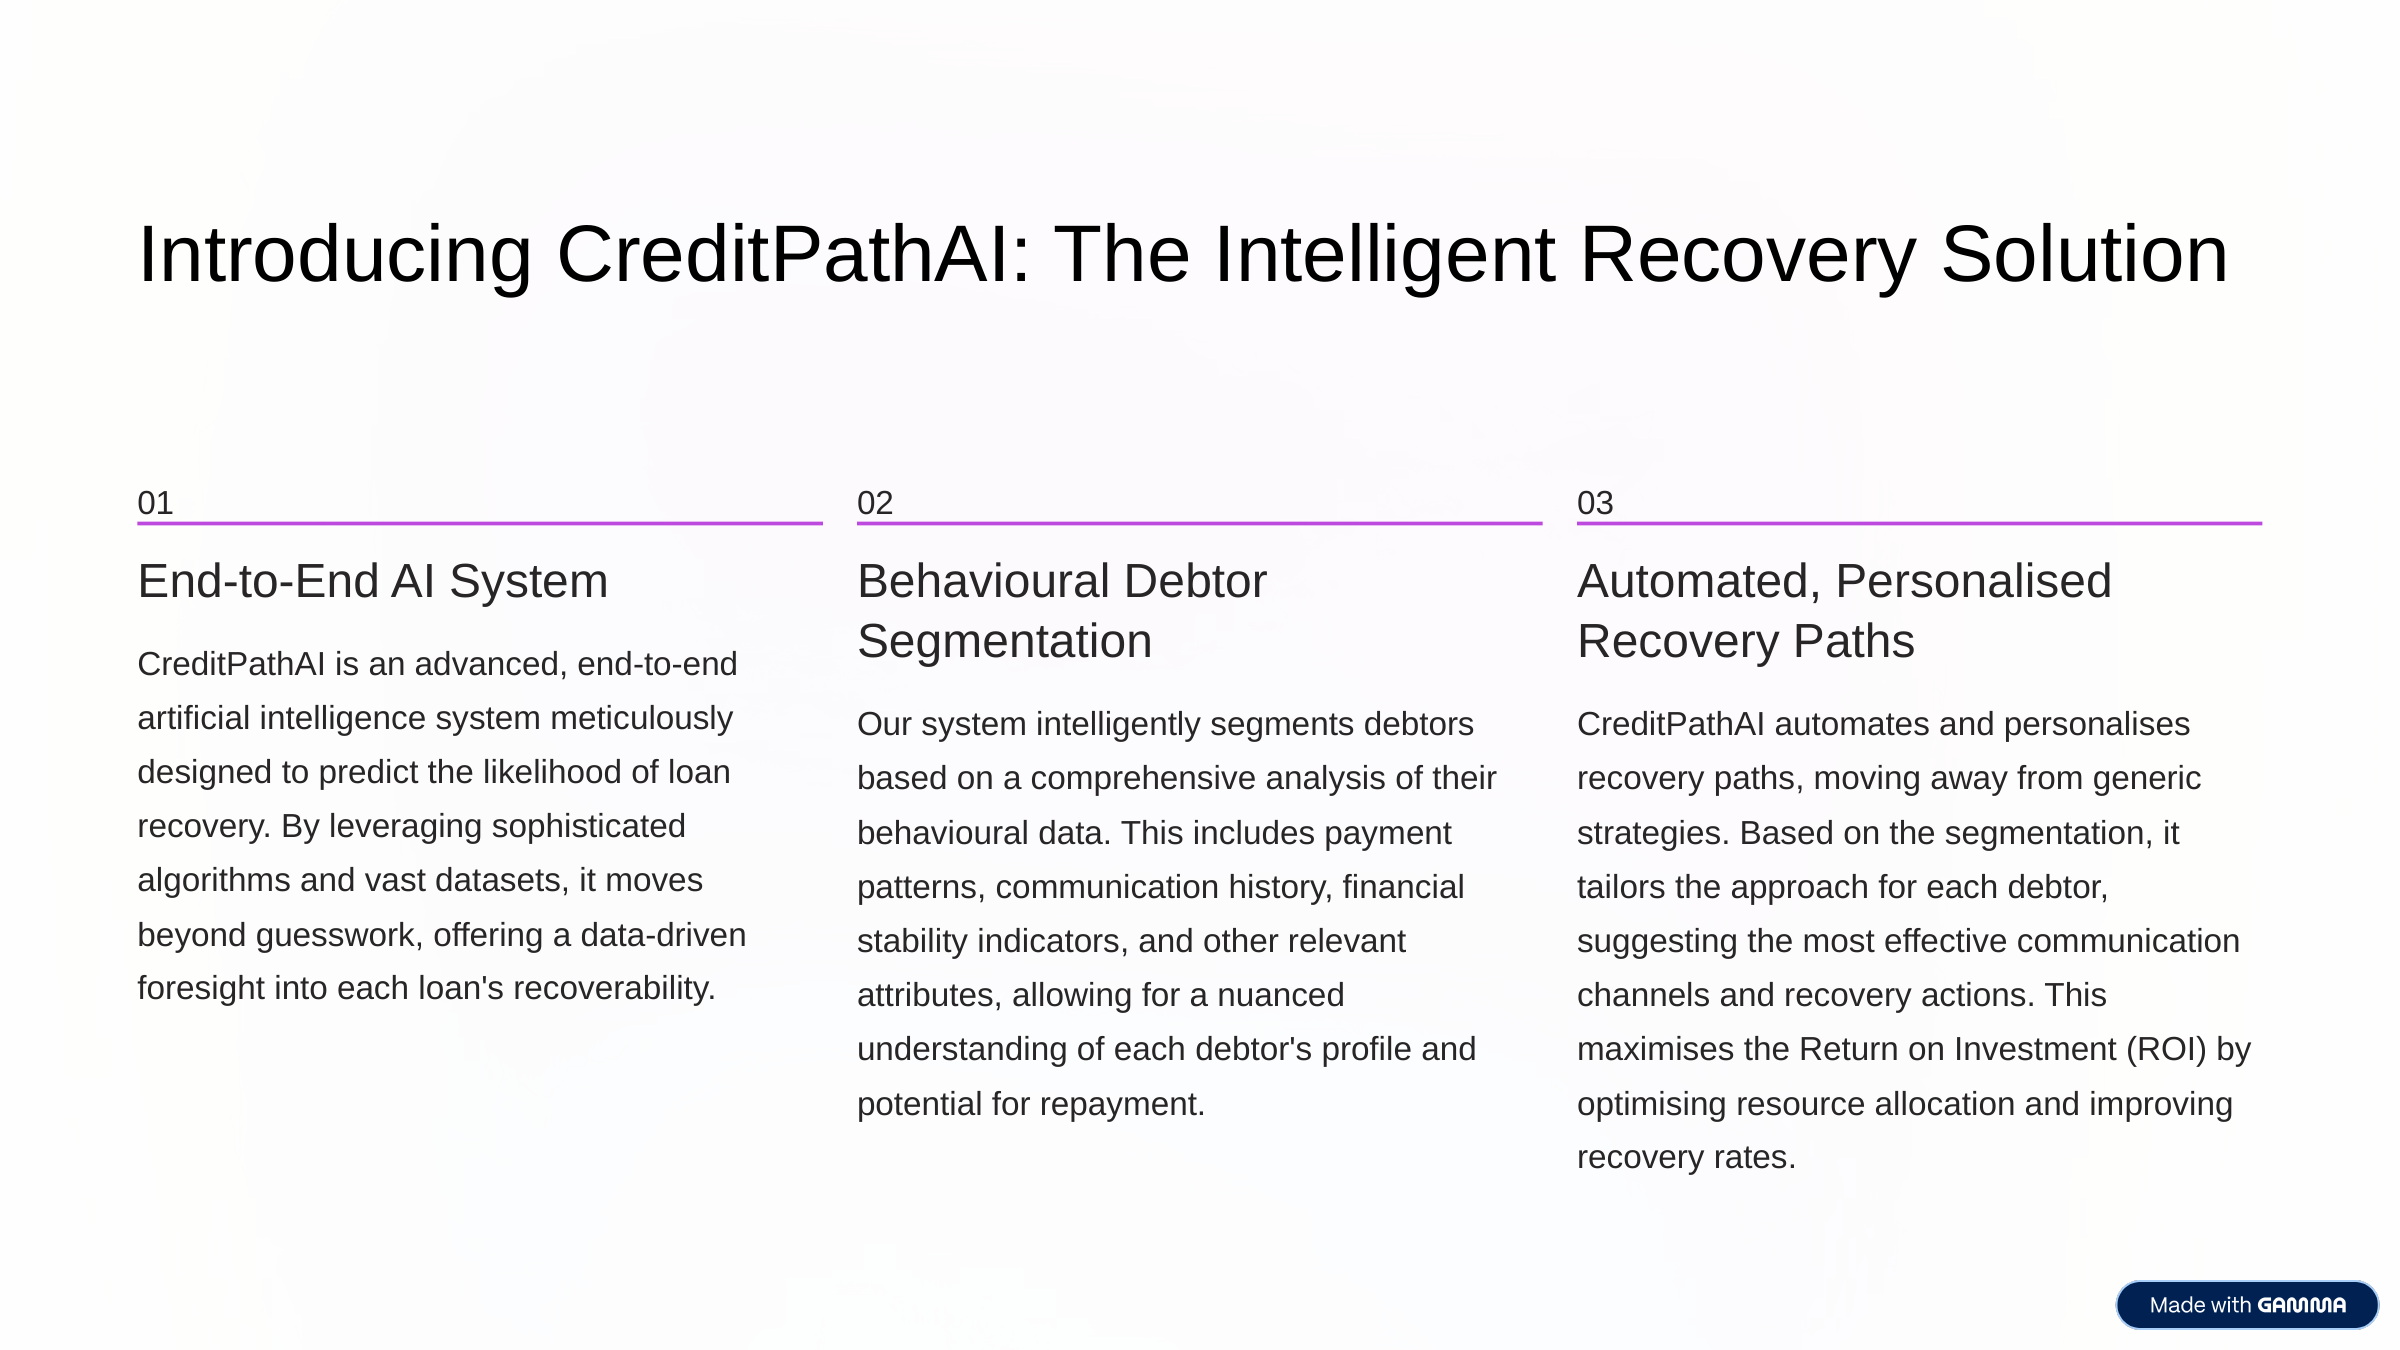

Introducing CreditPathAI: The Intelligent Recovery Solution
01
02
03

End-to-End AI System
Behavioural Debtor Segmentation
Automated, Personalised Recovery Paths
CreditPathAI is an advanced, end-to-end artificial intelligence system meticulously designed to predict the likelihood of loan recovery. By leveraging sophisticated algorithms and vast datasets, it moves beyond guesswork, offering a data-driven foresight into each loan's recoverability.
Our system intelligently segments debtors based on a comprehensive analysis of their behavioural data. This includes payment patterns, communication history, financial stability indicators, and other relevant attributes, allowing for a nuanced understanding of each debtor's profile and potential for repayment.
CreditPathAI automates and personalises recovery paths, moving away from generic strategies. Based on the segmentation, it tailors the approach for each debtor, suggesting the most effective communication channels and recovery actions. This maximises the Return on Investment (ROI) by optimising resource allocation and improving recovery rates.